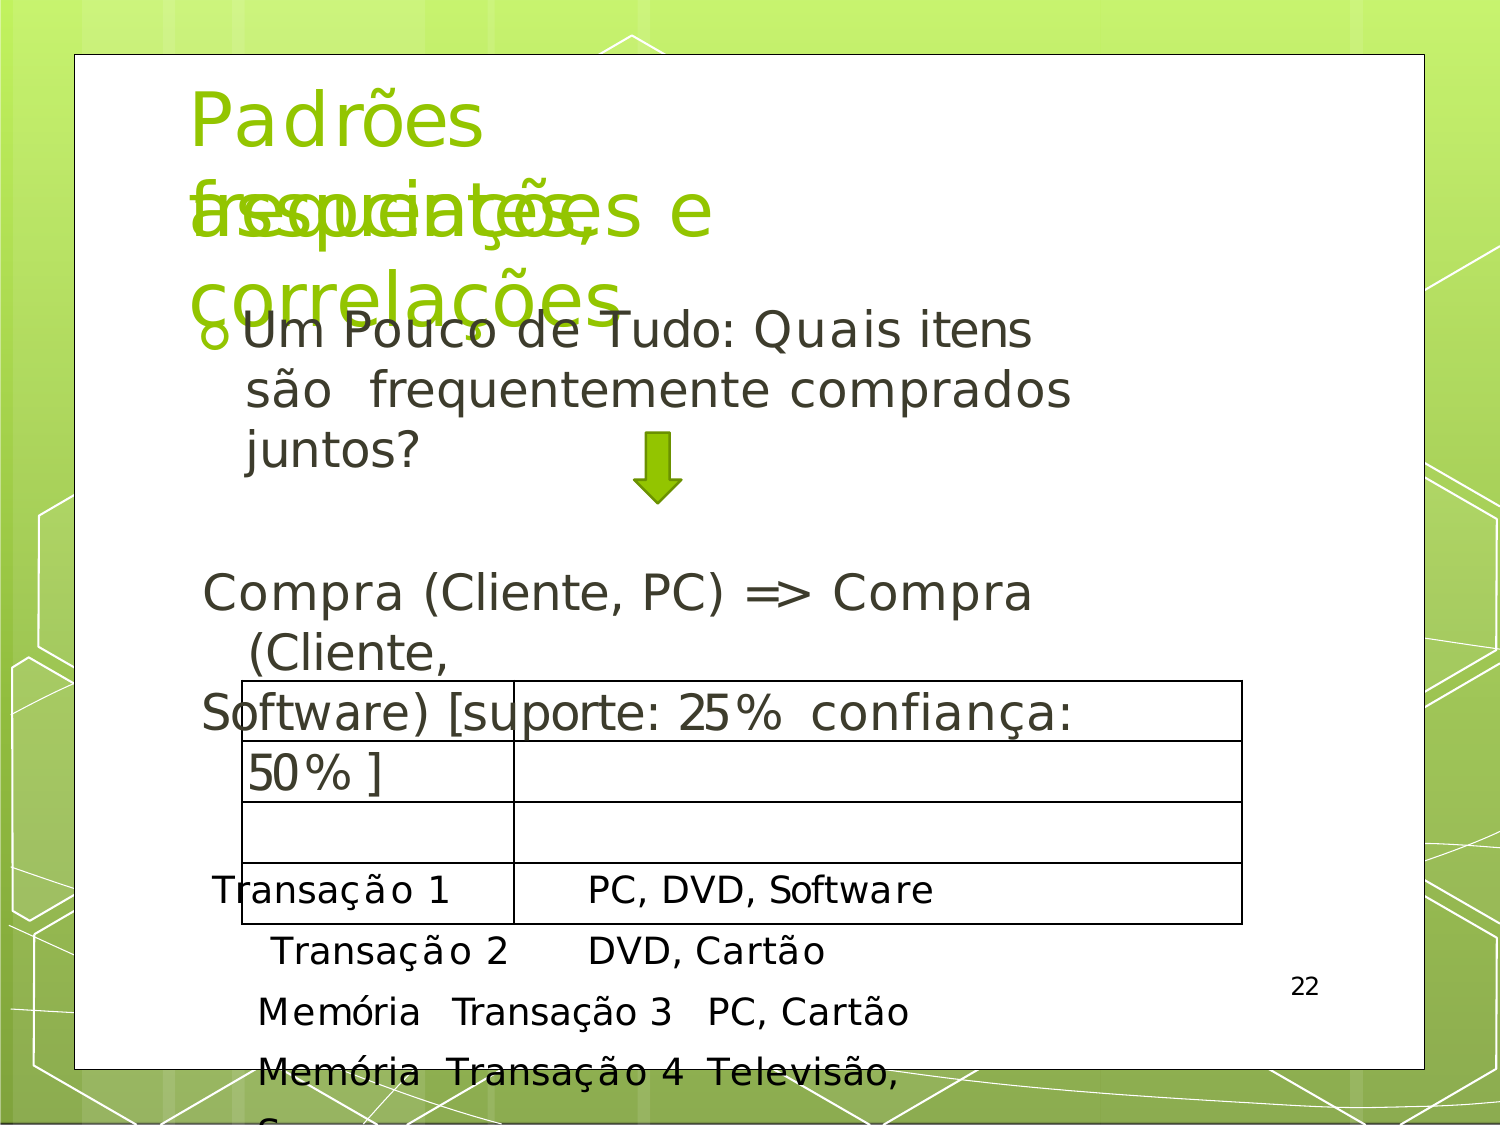

# Padrões frequentes,
associações e correlações
🞇 Um Pouco de Tudo: Quais itens são  frequentemente comprados juntos?

Compra (Cliente, PC) => Compra (Cliente,
Software) [suporte: 25% confiança: 50%]
Transação 1	PC, DVD, Software  Transação 2	DVD, Cartão Memória  Transação 3	PC, Cartão Memória  Transação 4	Televisão, Som

22